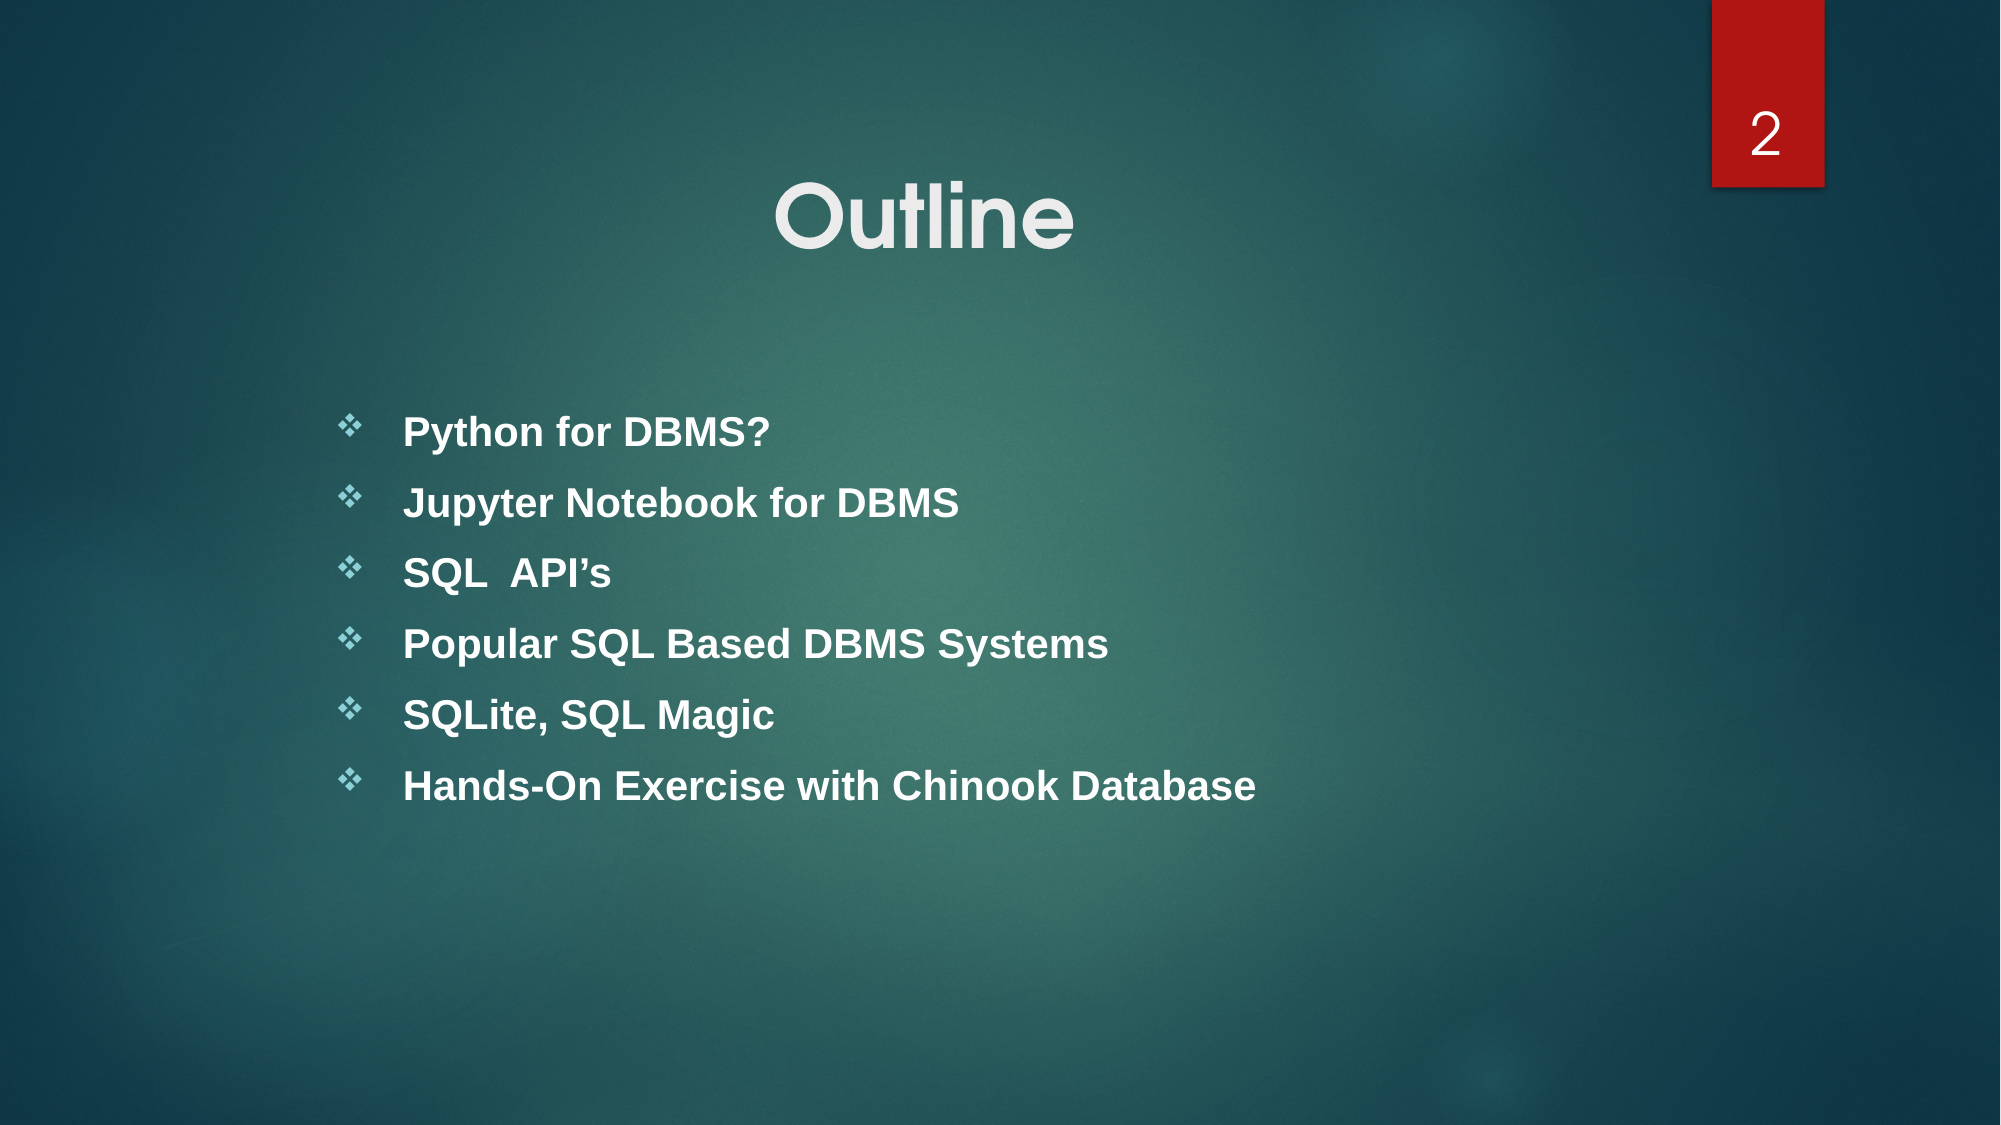

2
# Outline
 Python for DBMS?
 Jupyter Notebook for DBMS
 SQL  API’s
 Popular SQL Based DBMS Systems
 SQLite, SQL Magic
 Hands-On Exercise with Chinook Database